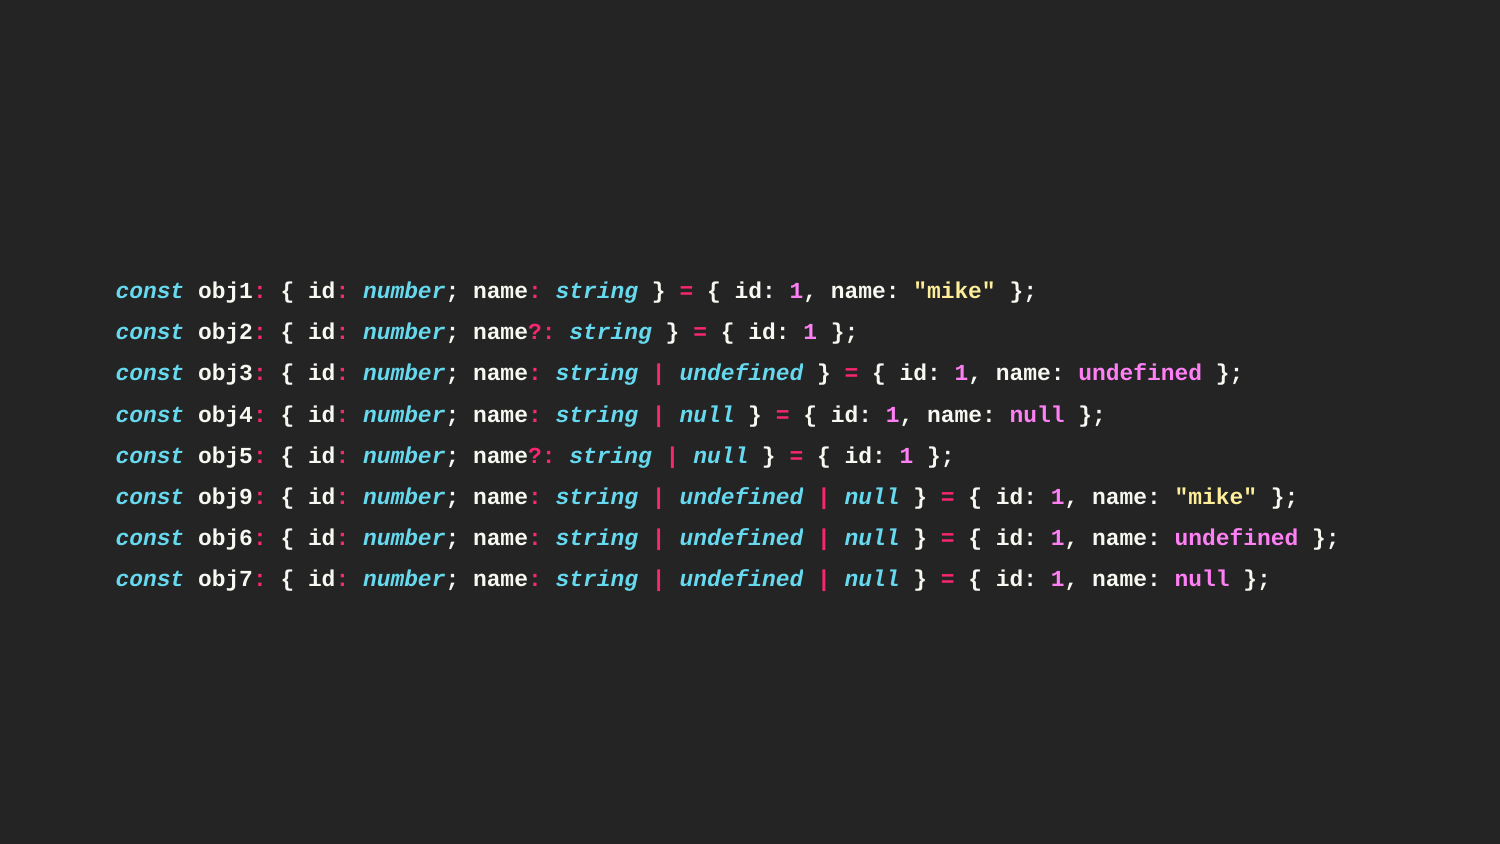

const obj1: { id: number; name: string } = { id: 1, name: "mike" };
const obj2: { id: number; name?: string } = { id: 1 };
const obj3: { id: number; name: string | undefined } = { id: 1, name: undefined };
const obj4: { id: number; name: string | null } = { id: 1, name: null };
const obj5: { id: number; name?: string | null } = { id: 1 };
const obj9: { id: number; name: string | undefined | null } = { id: 1, name: "mike" };
const obj6: { id: number; name: string | undefined | null } = { id: 1, name: undefined };
const obj7: { id: number; name: string | undefined | null } = { id: 1, name: null };